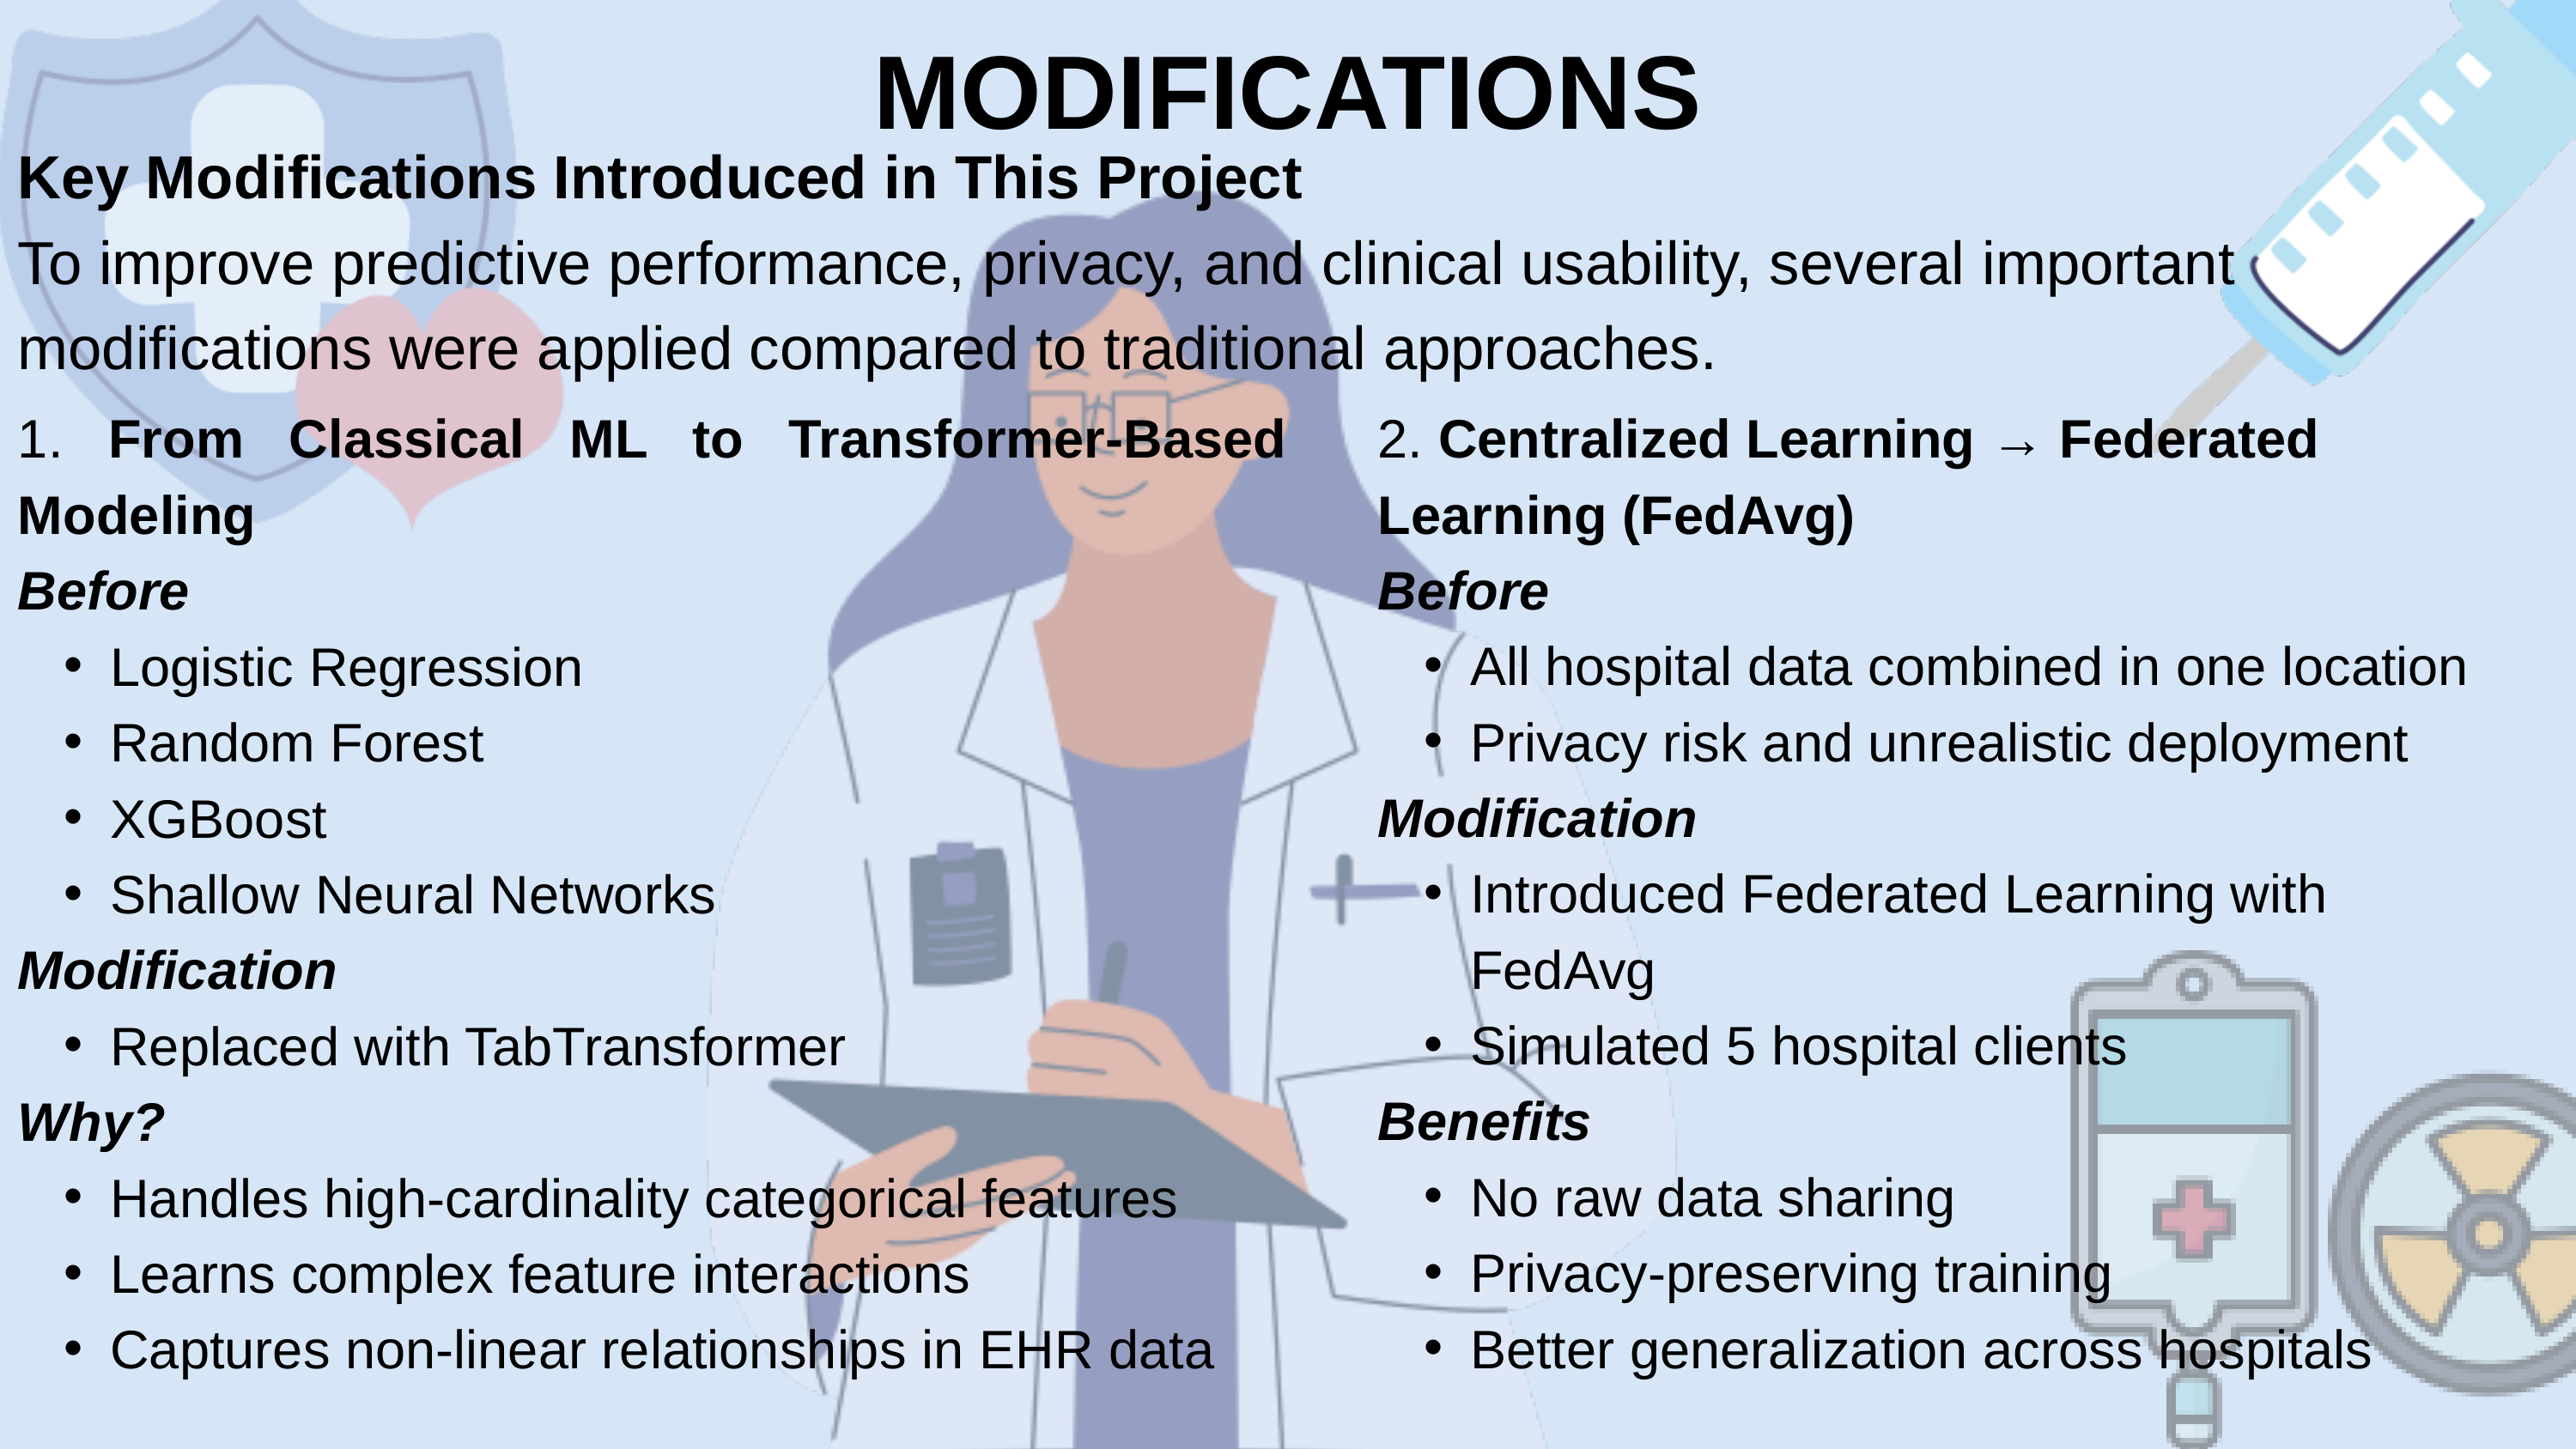

MODIFICATIONS

Key Modifications Introduced in This Project
To improve predictive performance, privacy, and clinical usability, several important modifications were applied compared to traditional approaches.

1. From Classical ML to Transformer-Based Modeling
Before
Logistic Regression
Random Forest
XGBoost
Shallow Neural Networks
Modification
Replaced with TabTransformer
Why?
Handles high-cardinality categorical features
Learns complex feature interactions
Captures non-linear relationships in EHR data

2. Centralized Learning → Federated Learning (FedAvg)
Before
All hospital data combined in one location
Privacy risk and unrealistic deployment
Modification
Introduced Federated Learning with FedAvg
Simulated 5 hospital clients
Benefits
No raw data sharing
Privacy-preserving training
Better generalization across hospitals